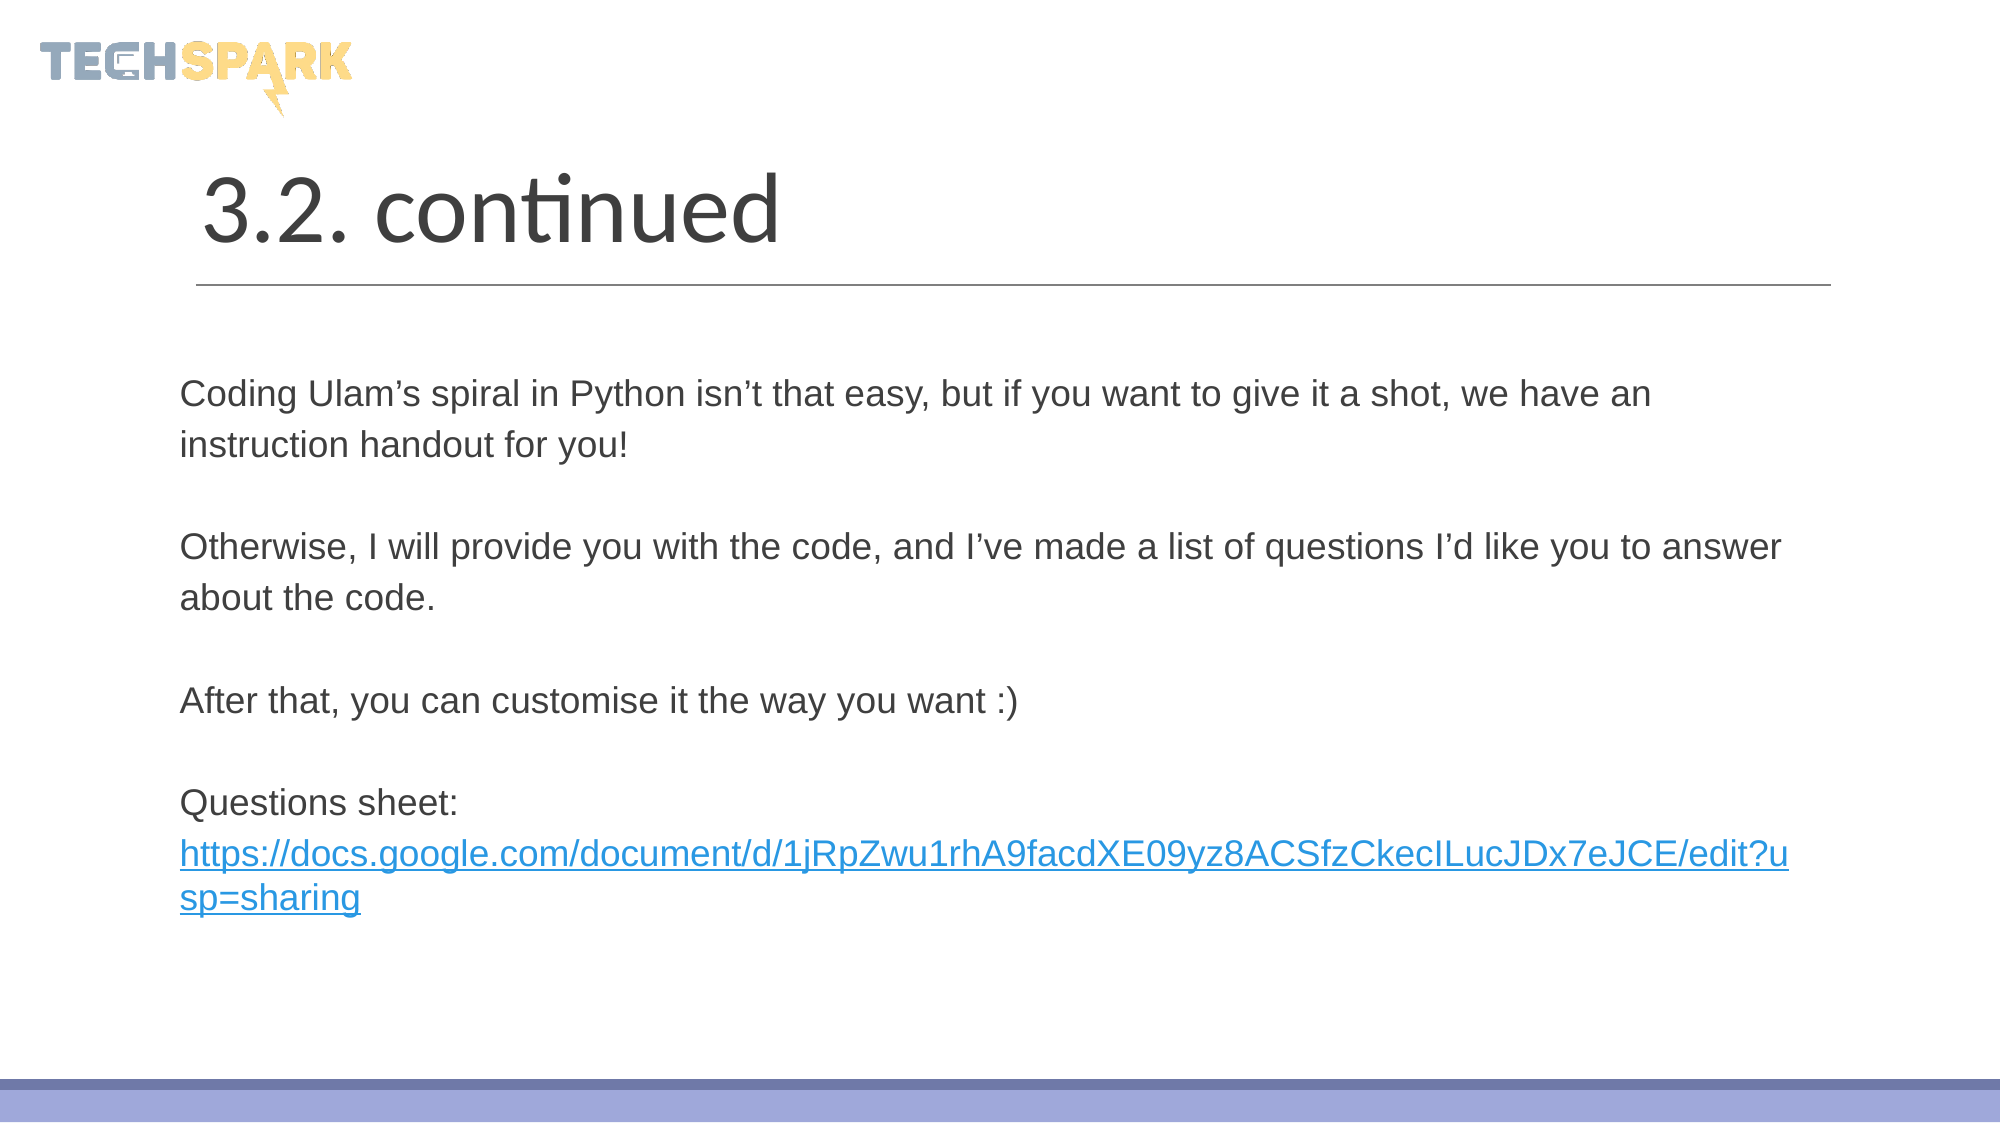

# 3.2. continued
Coding Ulam’s spiral in Python isn’t that easy, but if you want to give it a shot, we have an instruction handout for you!

Otherwise, I will provide you with the code, and I’ve made a list of questions I’d like you to answer about the code.

After that, you can customise it the way you want :)

Questions sheet: https://docs.google.com/document/d/1jRpZwu1rhA9facdXE09yz8ACSfzCkecILucJDx7eJCE/edit?usp=sharing